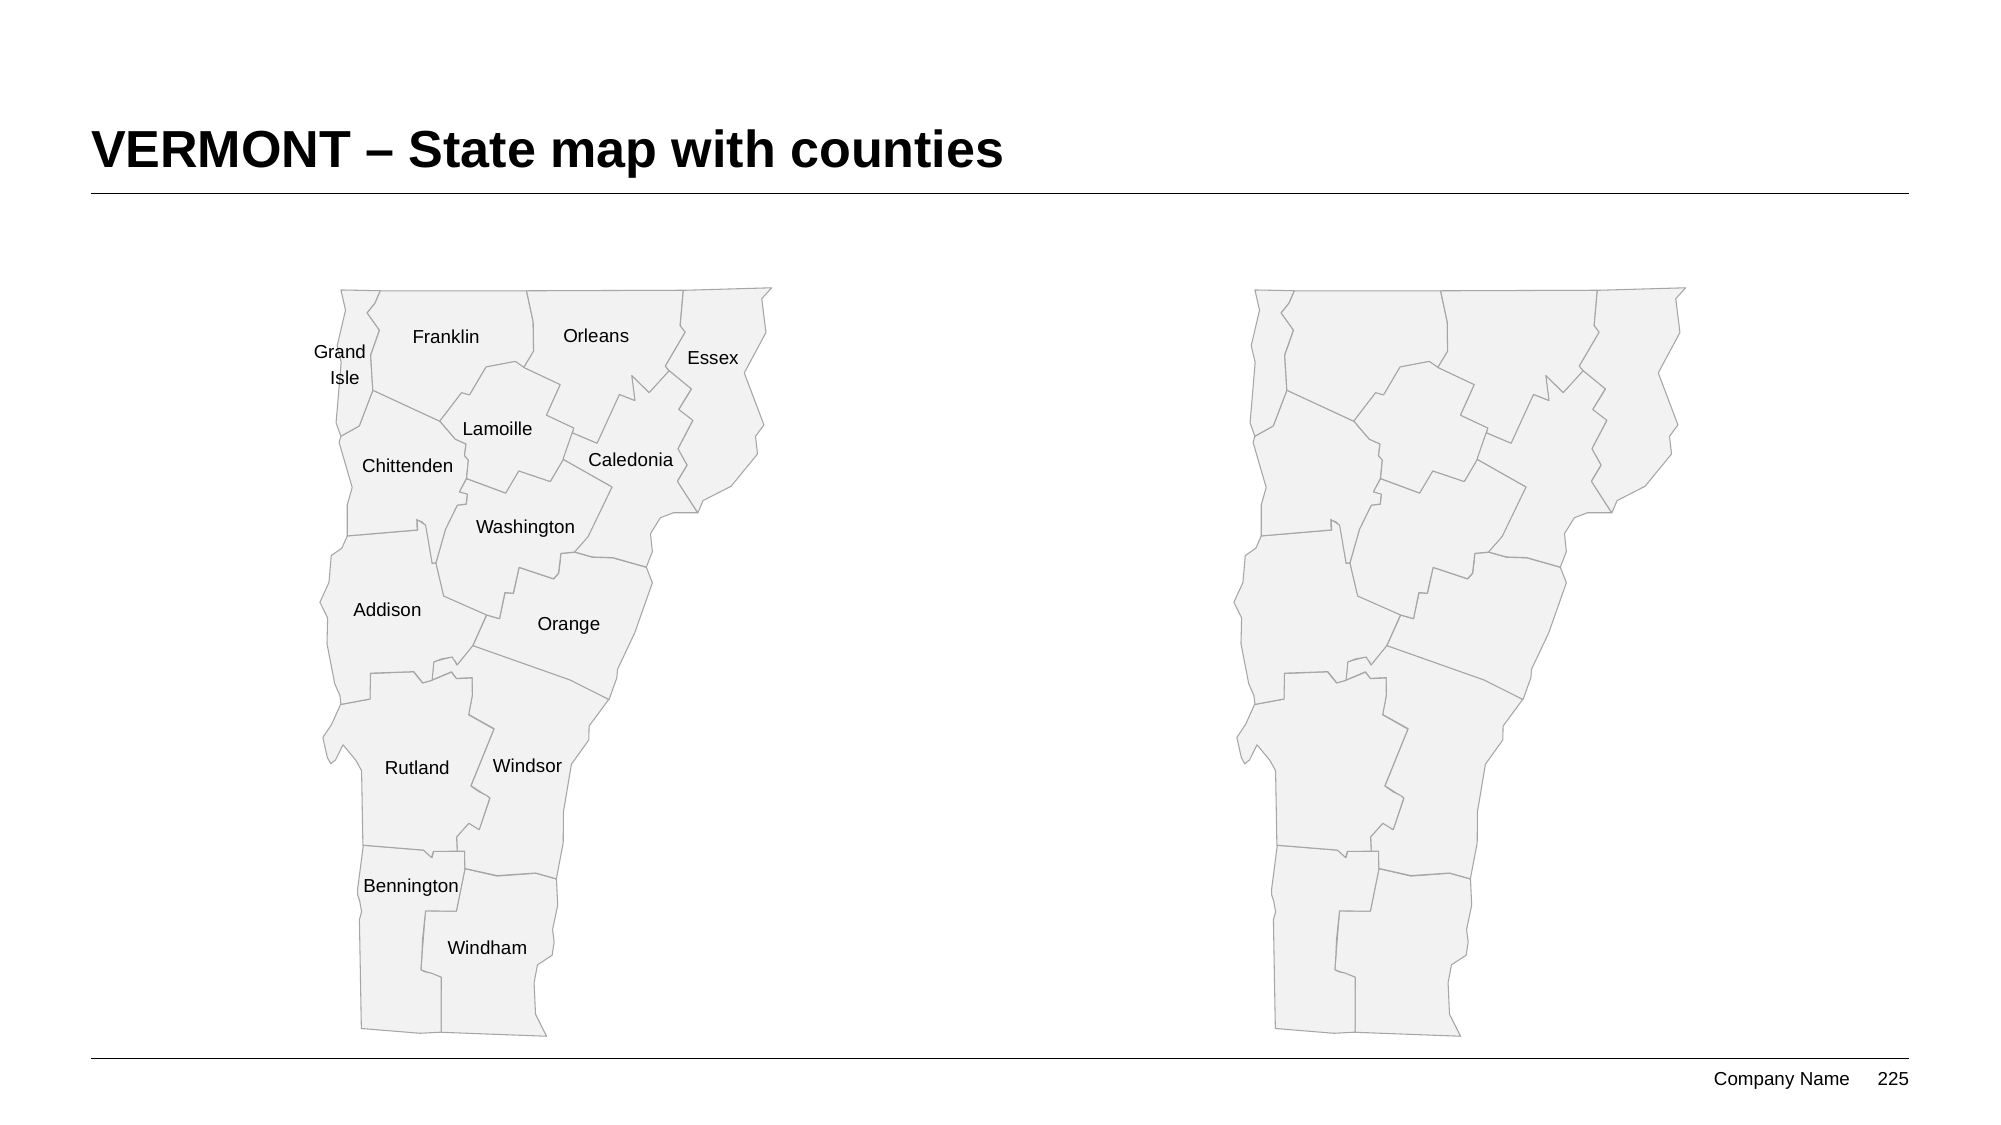

# VERMONT – State map with counties

Orleans
Franklin
Grand
Essex
Isle
Lamoille
Caledonia
Chittenden
Washington
Addison
Orange
Windsor
Rutland
Bennington
Windham